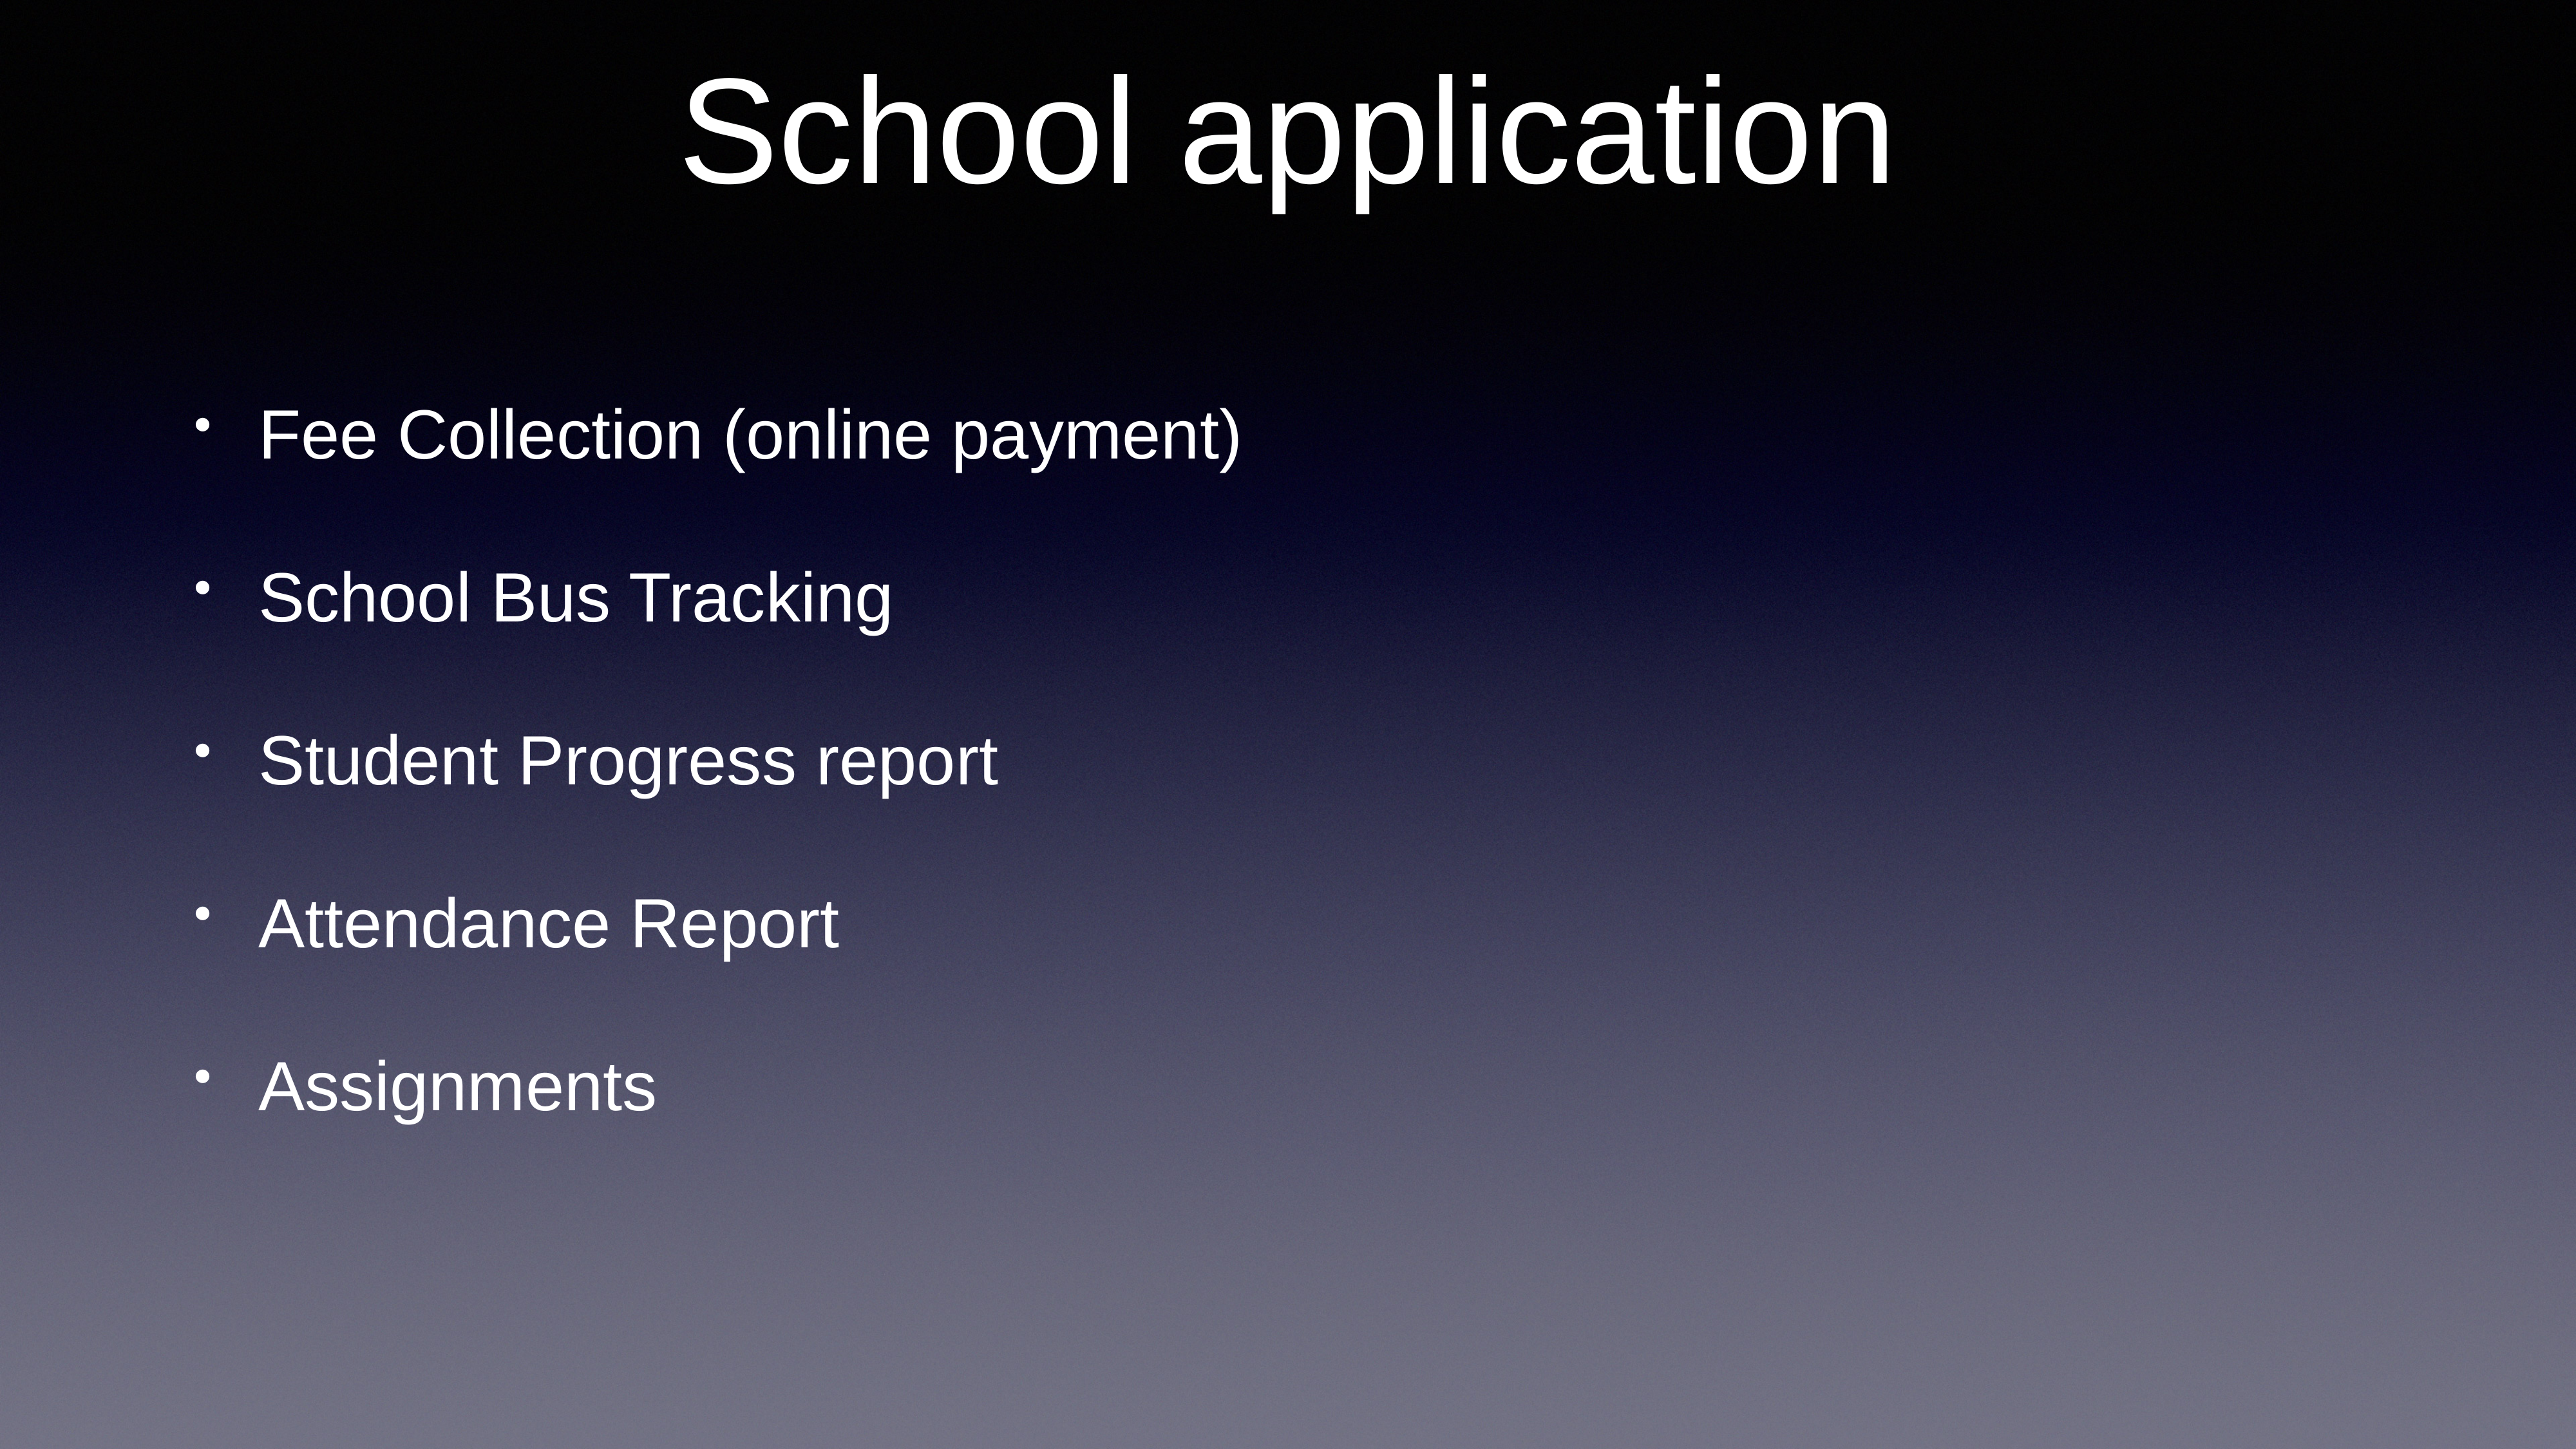

School application
Fee Collection (online payment)
School Bus Tracking
Student Progress report
Attendance Report
Assignments